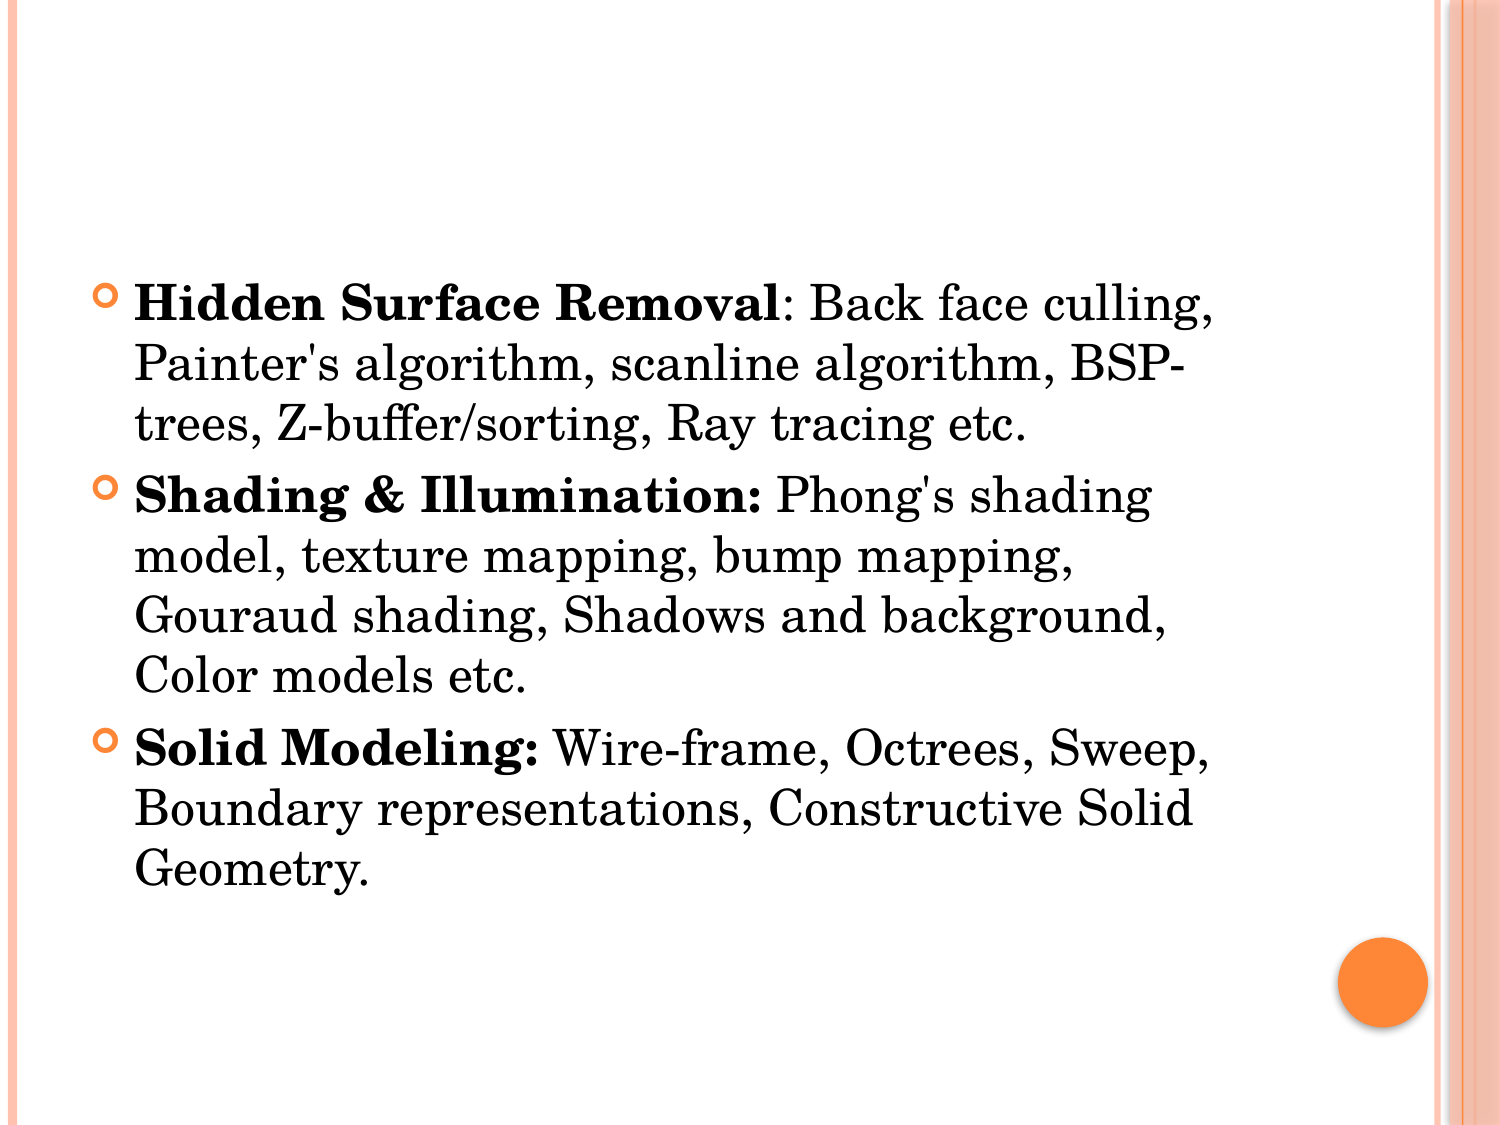

Hidden Surface Removal: Back face culling, Painter's algorithm, scanline algorithm, BSP-trees, Z-buffer/sorting, Ray tracing etc.
Shading & Illumination: Phong's shading model, texture mapping, bump mapping, Gouraud shading, Shadows and background, Color models etc.
Solid Modeling: Wire-frame, Octrees, Sweep, Boundary representations, Constructive Solid Geometry.